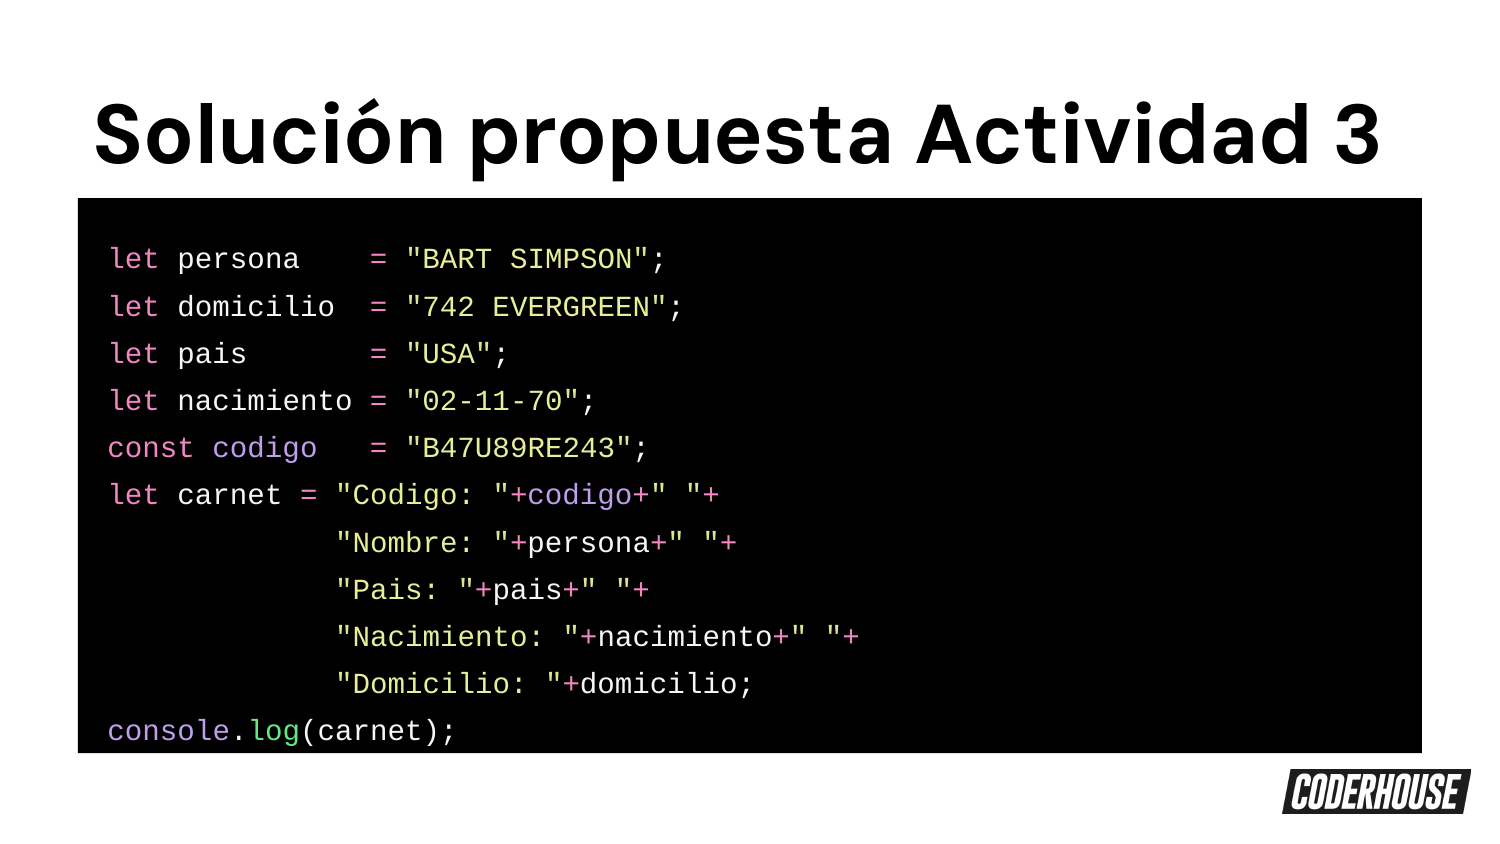

Solución propuesta Actividad 3
let persona    = "BART SIMPSON";
let domicilio  = "742 EVERGREEN";
let pais       = "USA";
let nacimiento = "02-11-70";
const codigo   = "B47U89RE243";
let carnet = "Codigo: "+codigo+" "+
             "Nombre: "+persona+" "+
             "Pais: "+pais+" "+
             "Nacimiento: "+nacimiento+" "+
             "Domicilio: "+domicilio;
console.log(carnet);